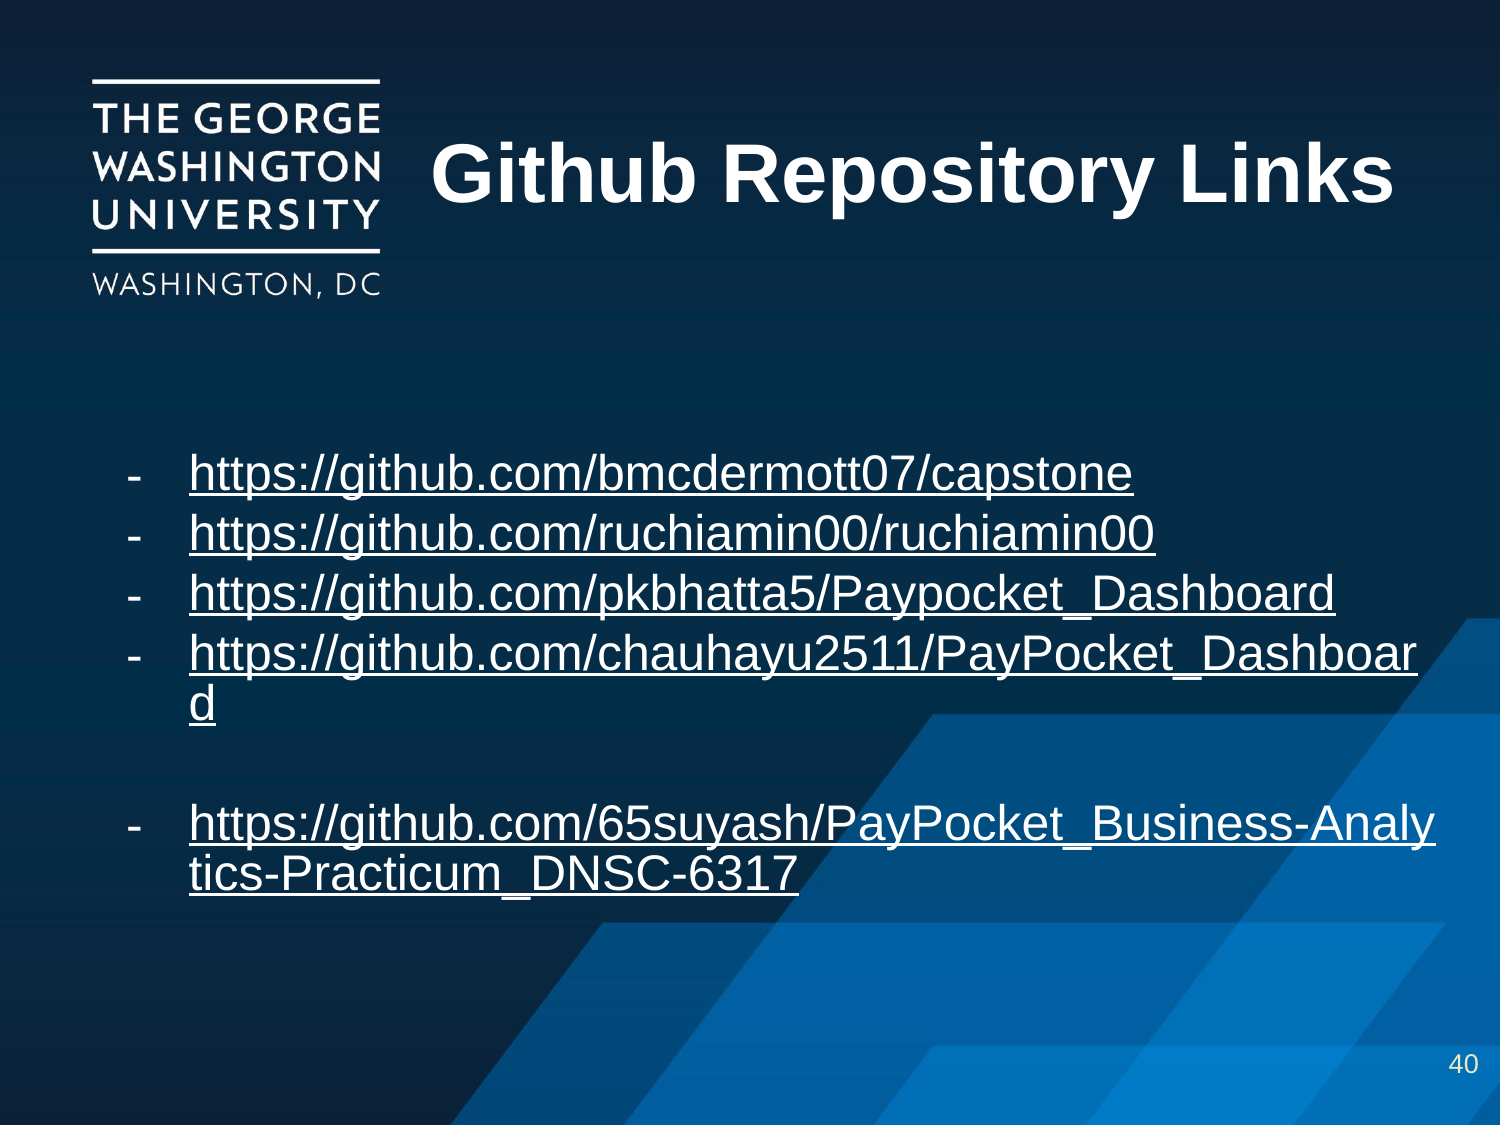

# Github Repository Links
https://github.com/bmcdermott07/capstone
https://github.com/ruchiamin00/ruchiamin00
https://github.com/pkbhatta5/Paypocket_Dashboard
https://github.com/chauhayu2511/PayPocket_Dashboard
https://github.com/65suyash/PayPocket_Business-Analytics-Practicum_DNSC-6317

40